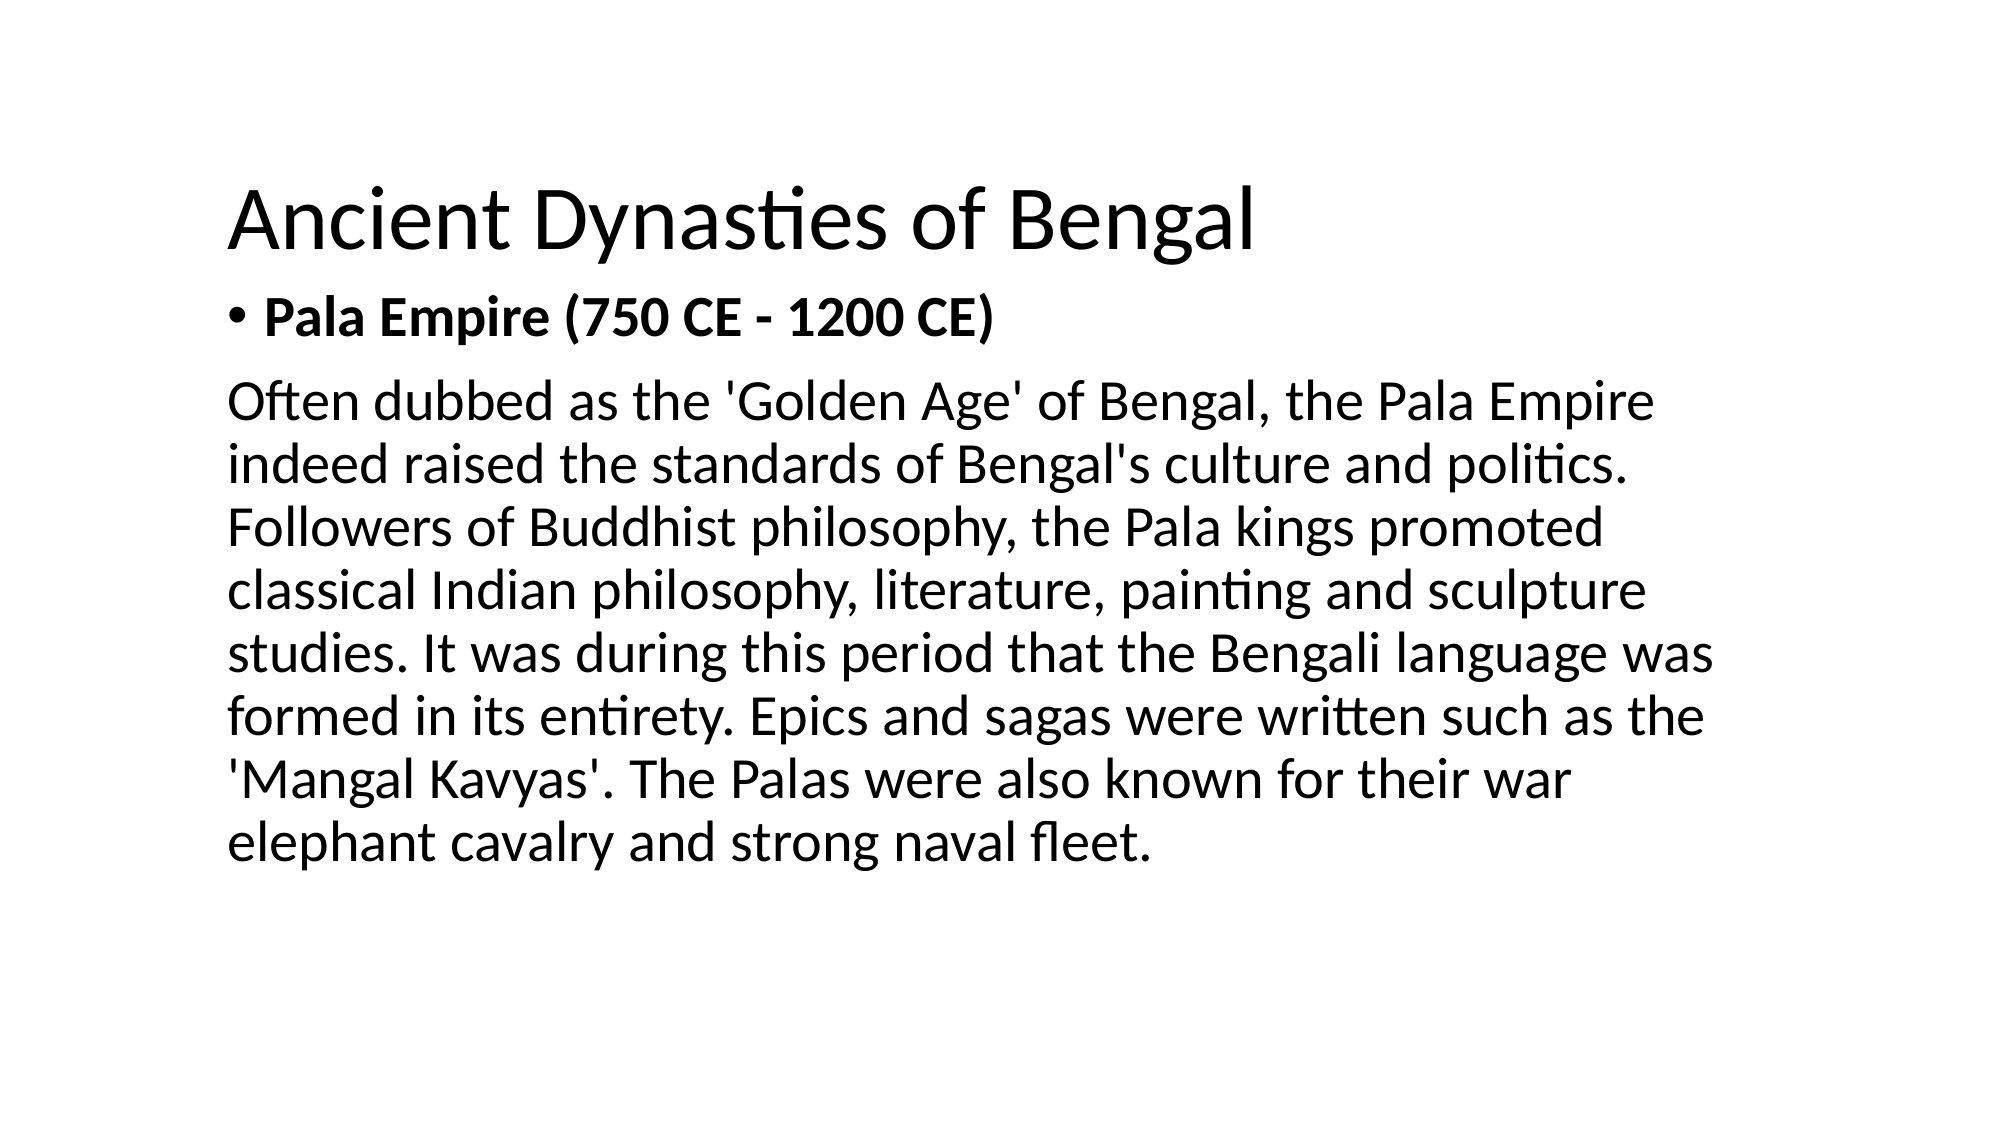

# Ancient Dynasties of Bengal
Pala Empire (750 CE - 1200 CE)
Often dubbed as the 'Golden Age' of Bengal, the Pala Empire indeed raised the standards of Bengal's culture and politics. Followers of Buddhist philosophy, the Pala kings promoted classical Indian philosophy, literature, painting and sculpture studies. It was during this period that the Bengali language was formed in its entirety. Epics and sagas were written such as the 'Mangal Kavyas'. The Palas were also known for their war elephant cavalry and strong naval fleet.